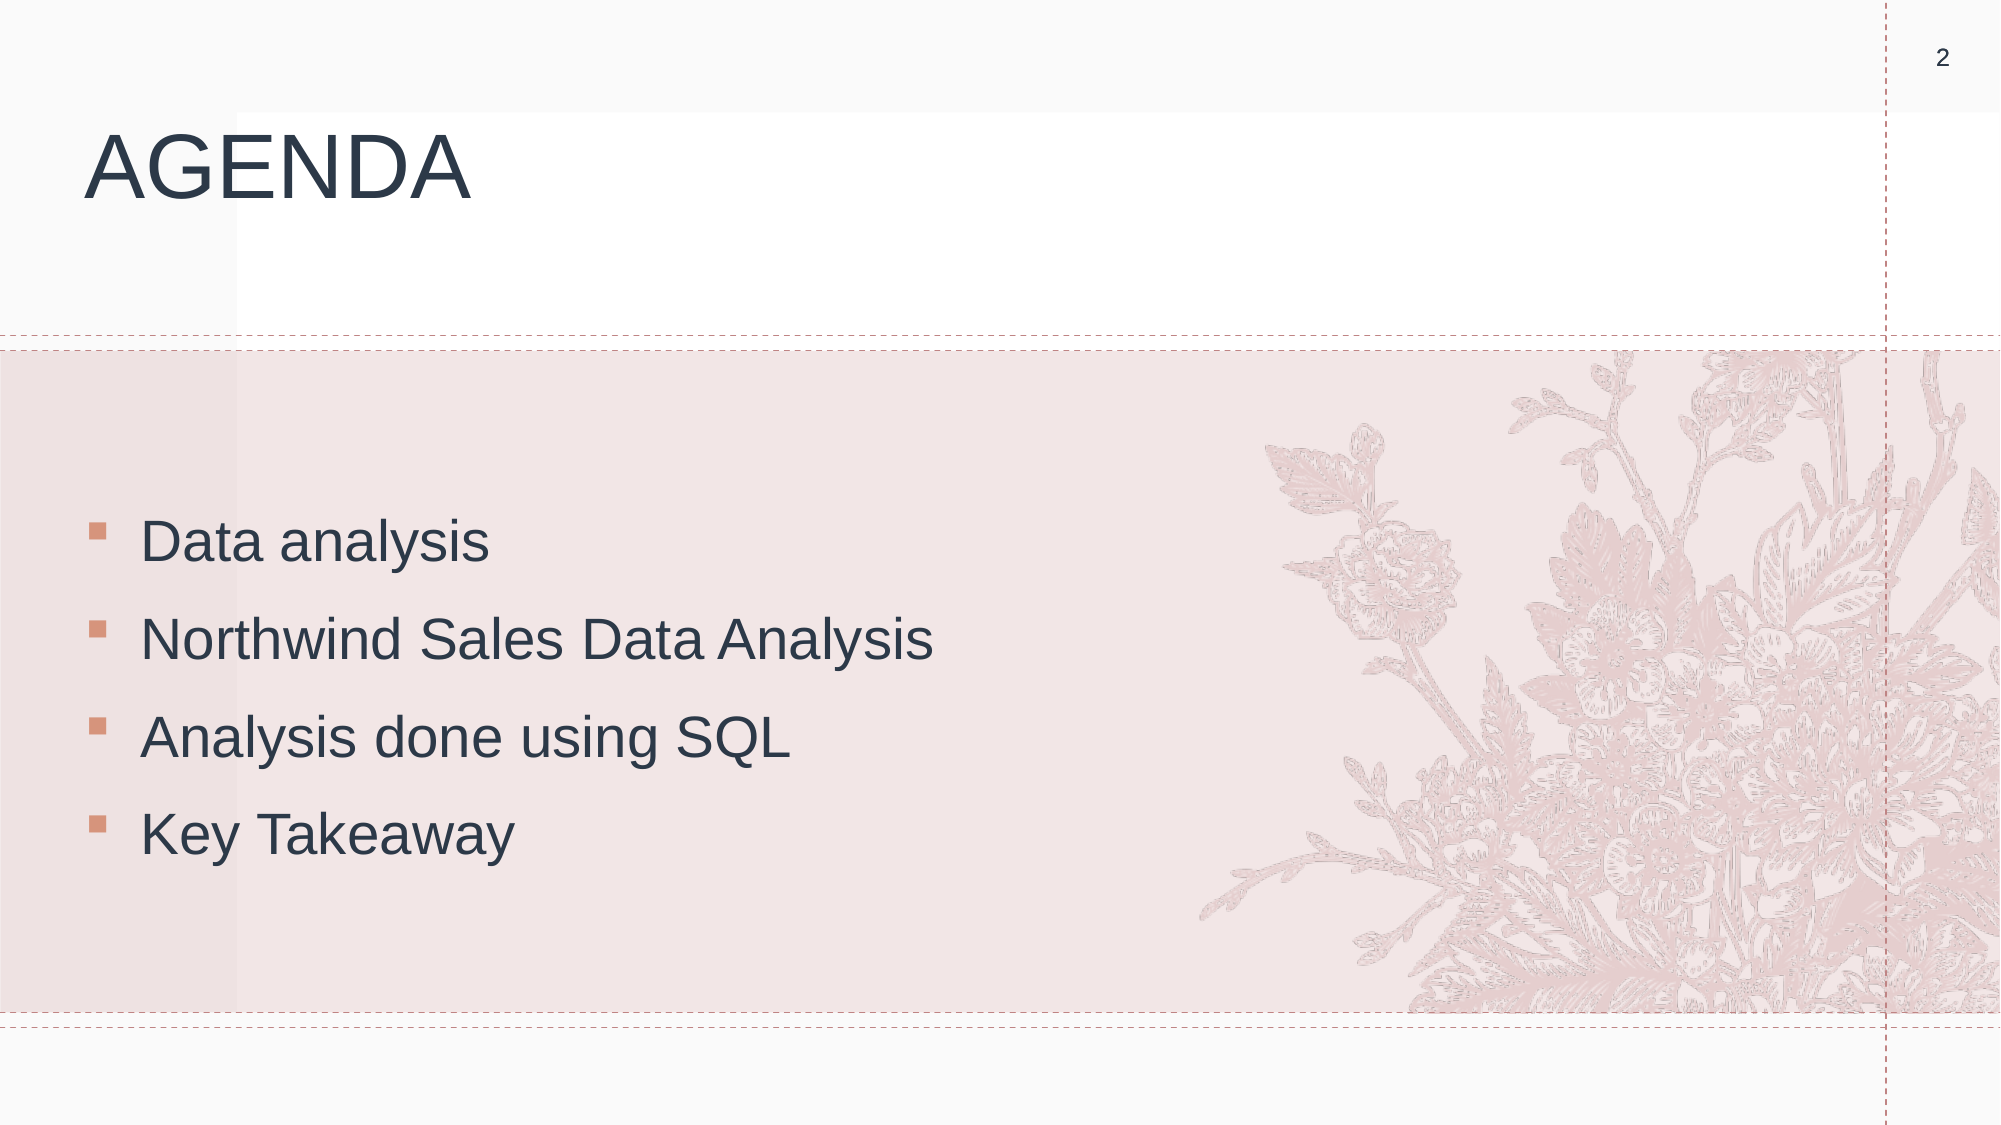

2
2
# AGENDA
Data analysis
Northwind Sales Data Analysis
Analysis done using SQL
Key Takeaway